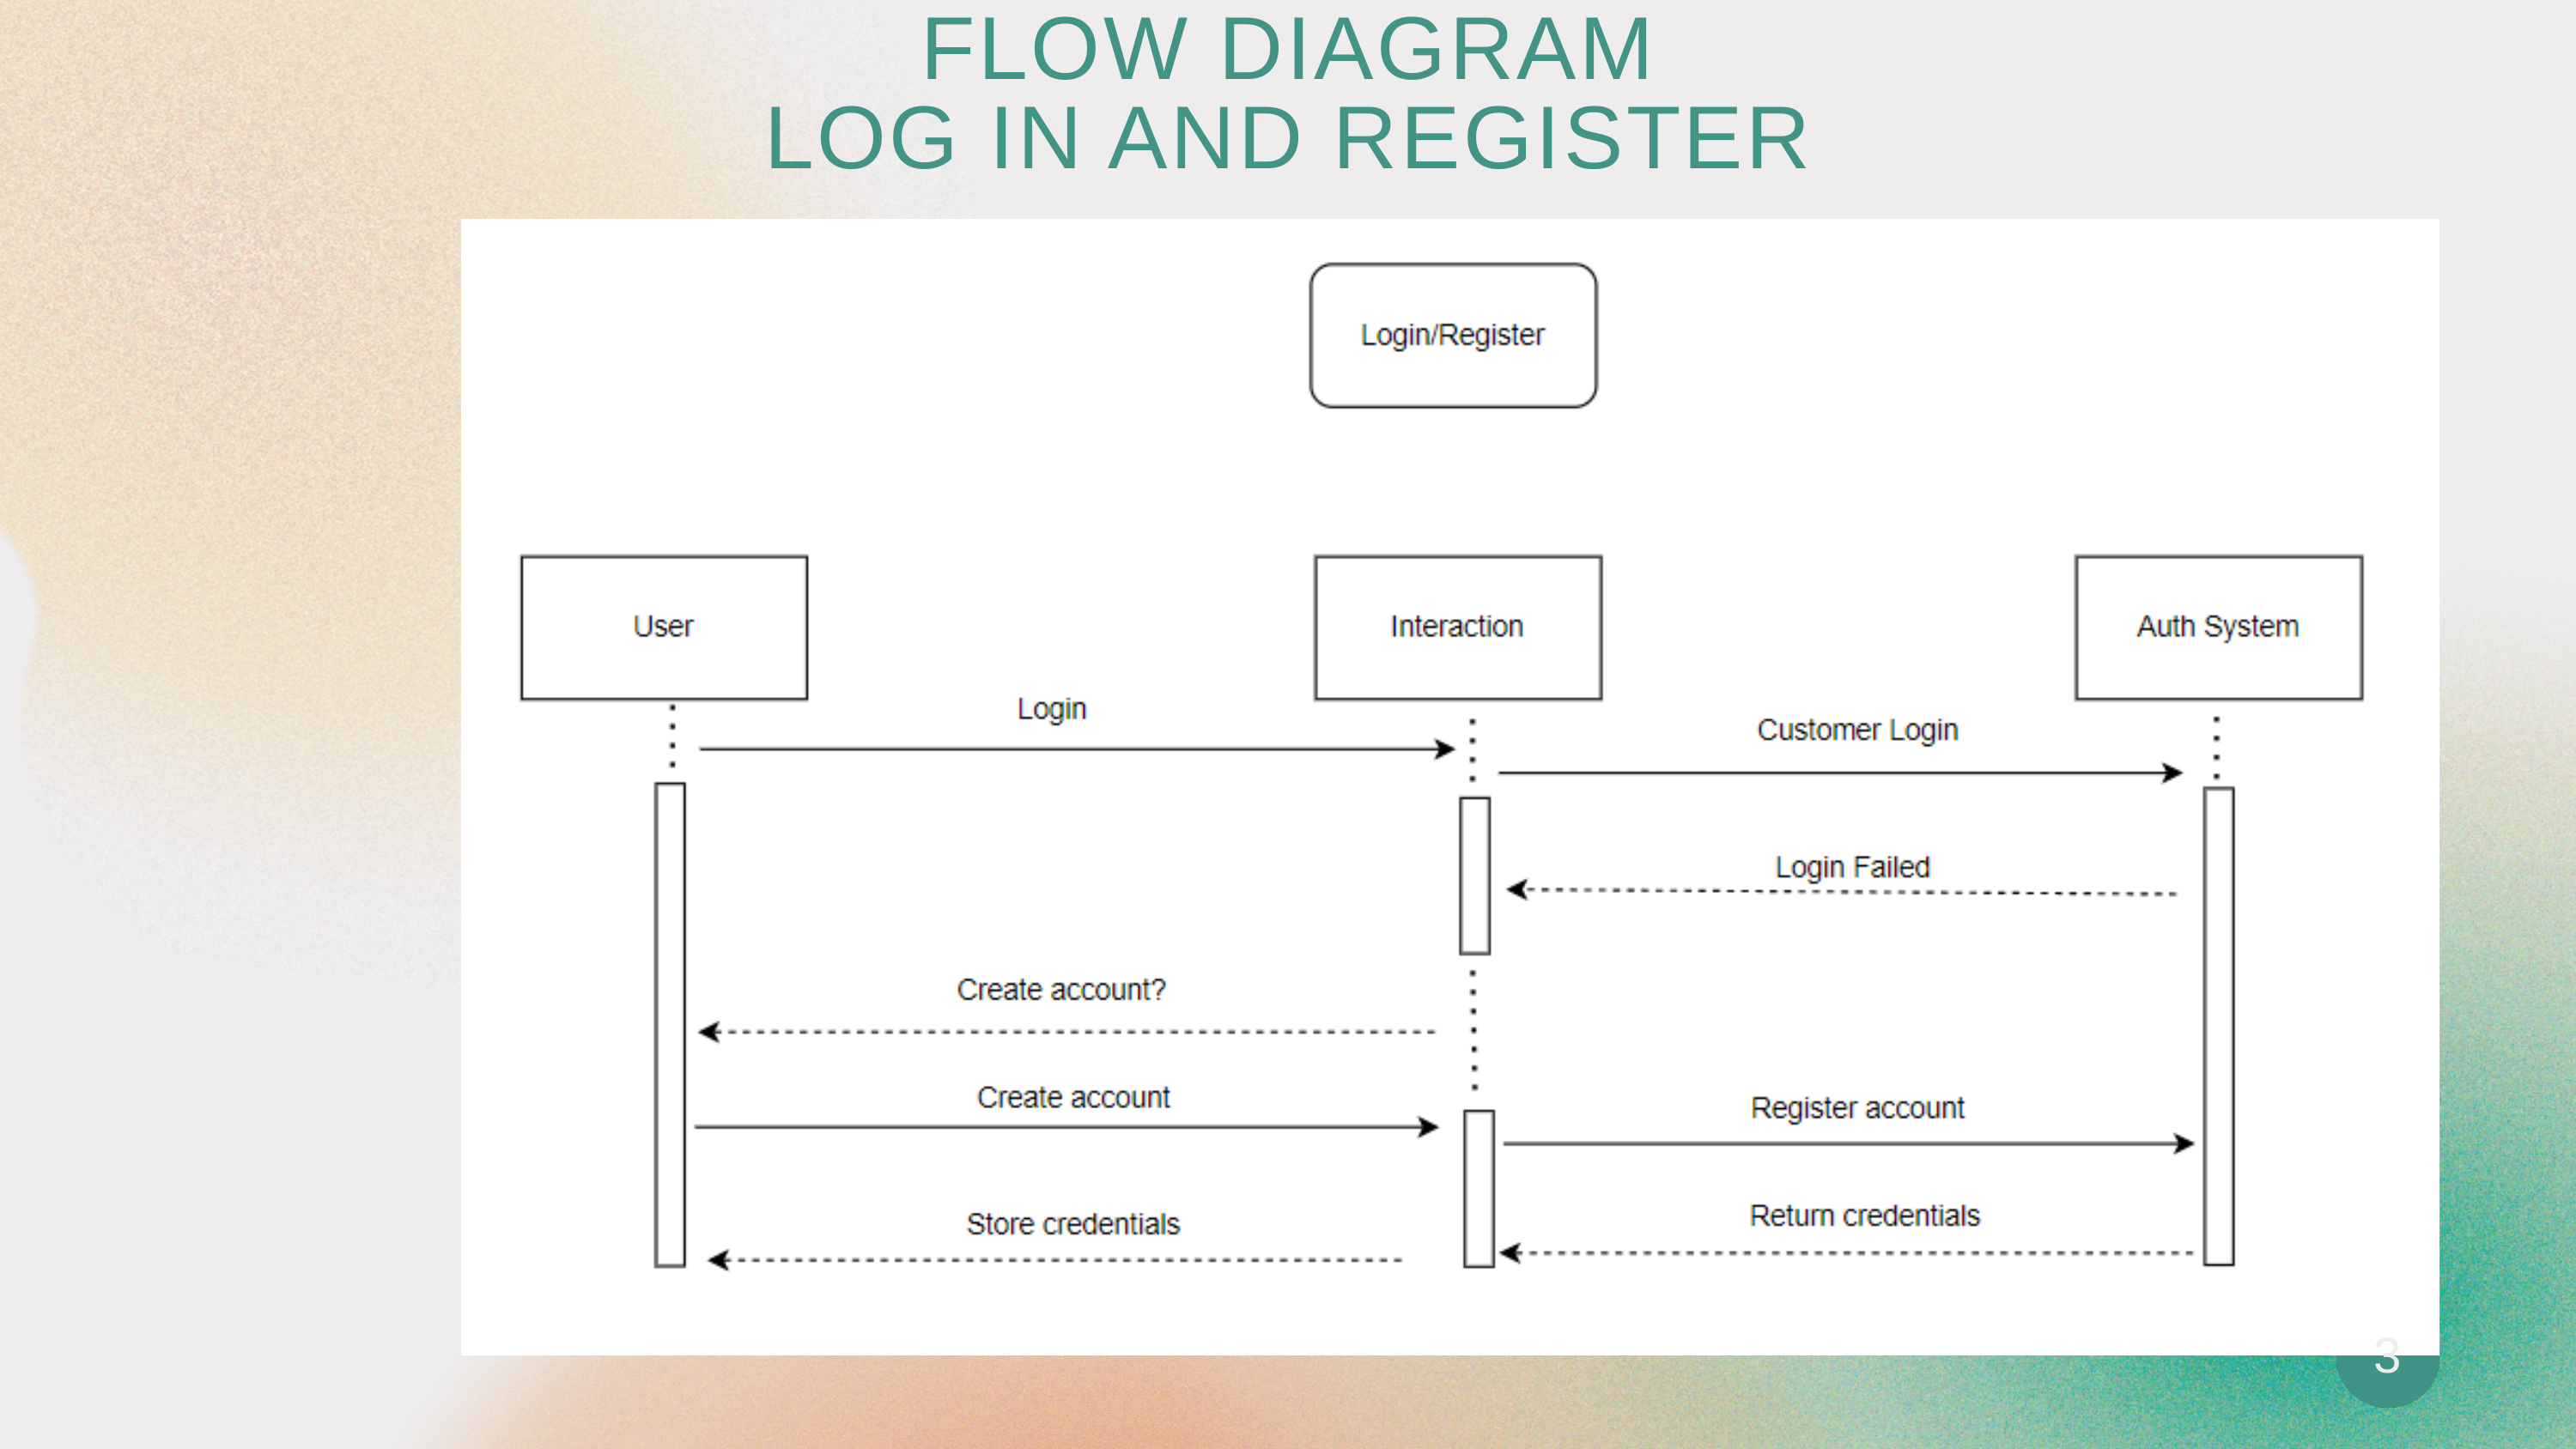

FLOW DIAGRAM
LOG IN AND REGISTER

3